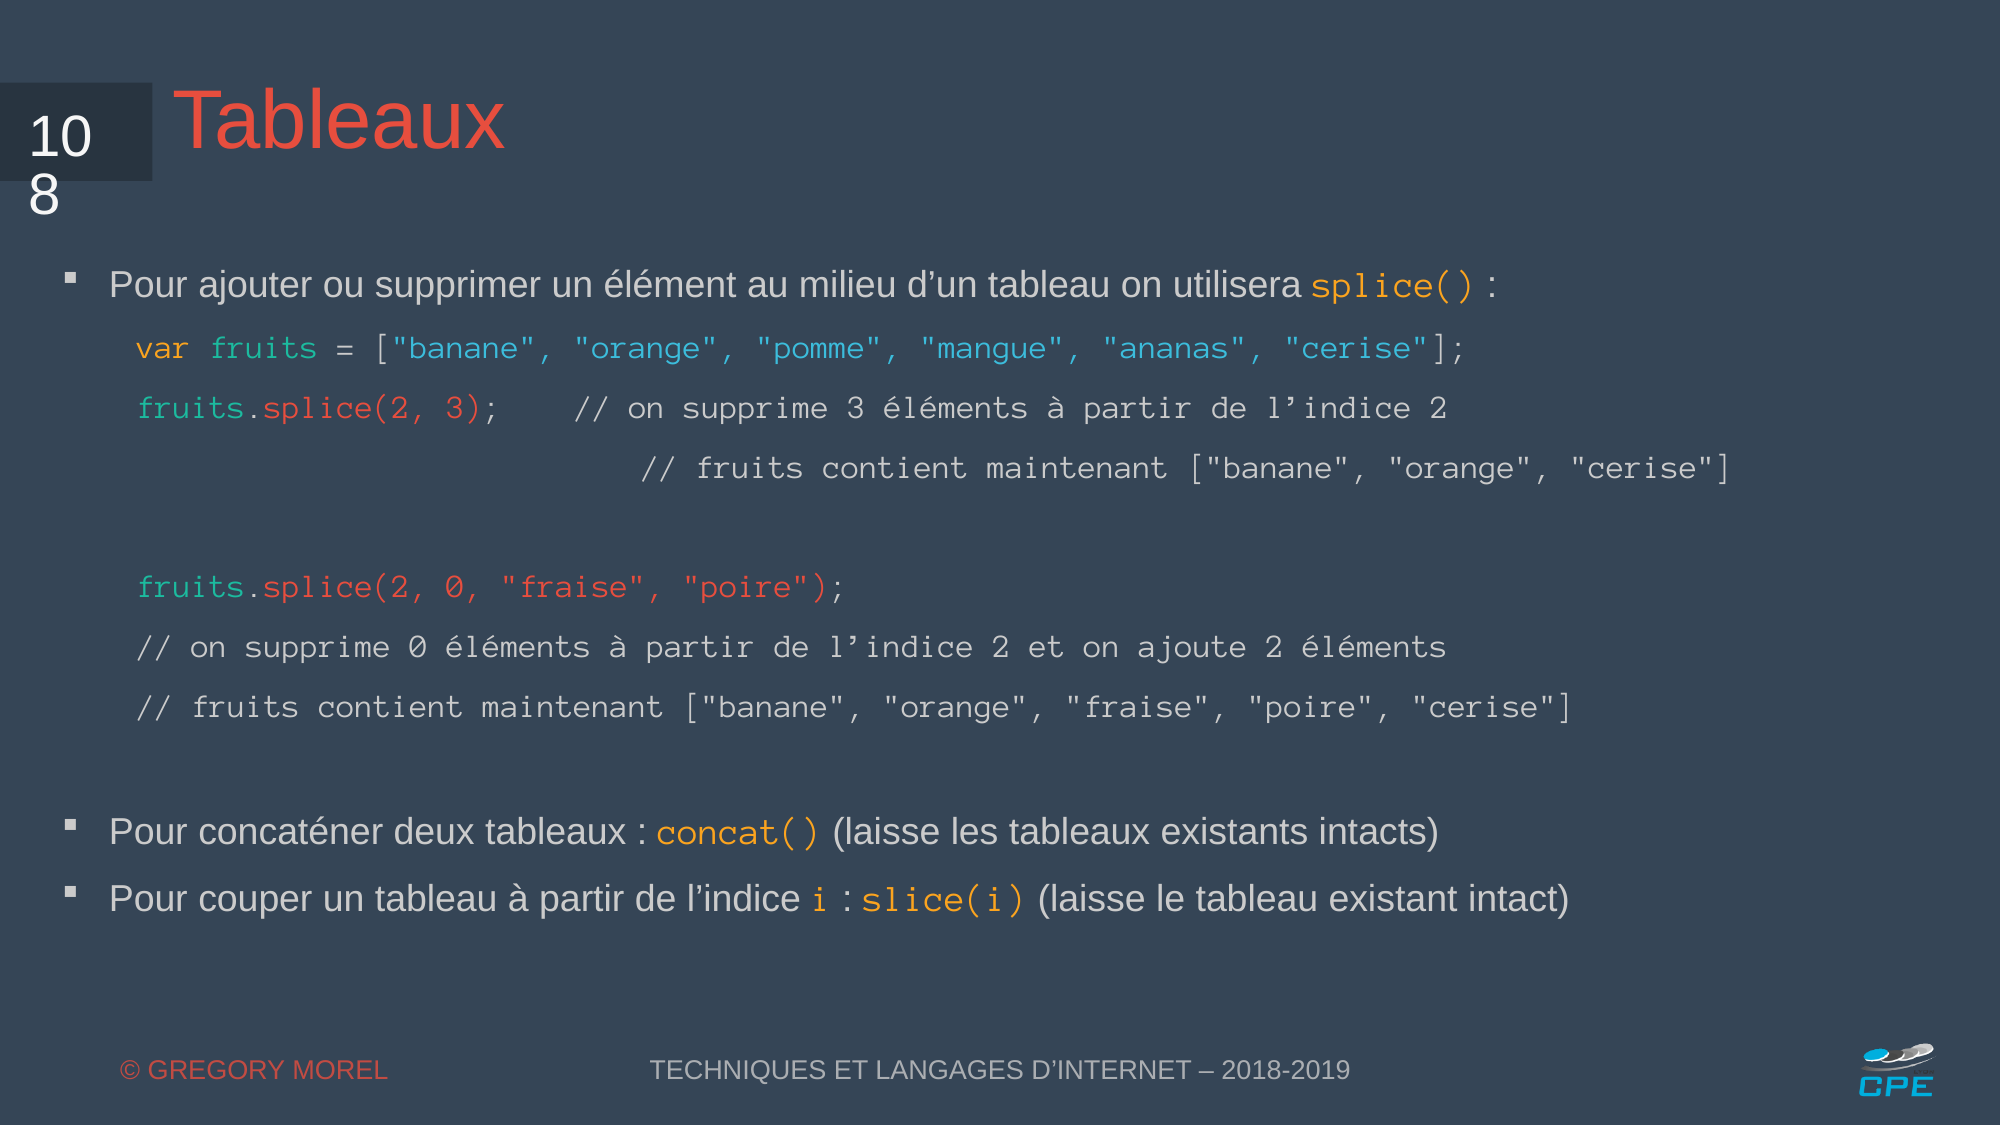

# Tableaux
108
Pour ajouter ou supprimer un élément au milieu d’un tableau on utilisera splice() :
var fruits = ["banane", "orange", "pomme", "mangue", "ananas", "cerise"];
fruits.splice(2, 3);    // on supprime 3 éléments à partir de l’indice 2
			   // fruits contient maintenant ["banane", "orange", "cerise"]

fruits.splice(2, 0, "fraise", "poire");
// on supprime 0 éléments à partir de l’indice 2 et on ajoute 2 éléments
// fruits contient maintenant ["banane", "orange", "fraise", "poire", "cerise"]

Pour concaténer deux tableaux : concat() (laisse les tableaux existants intacts)
Pour couper un tableau à partir de l’indice i : slice(i) (laisse le tableau existant intact)